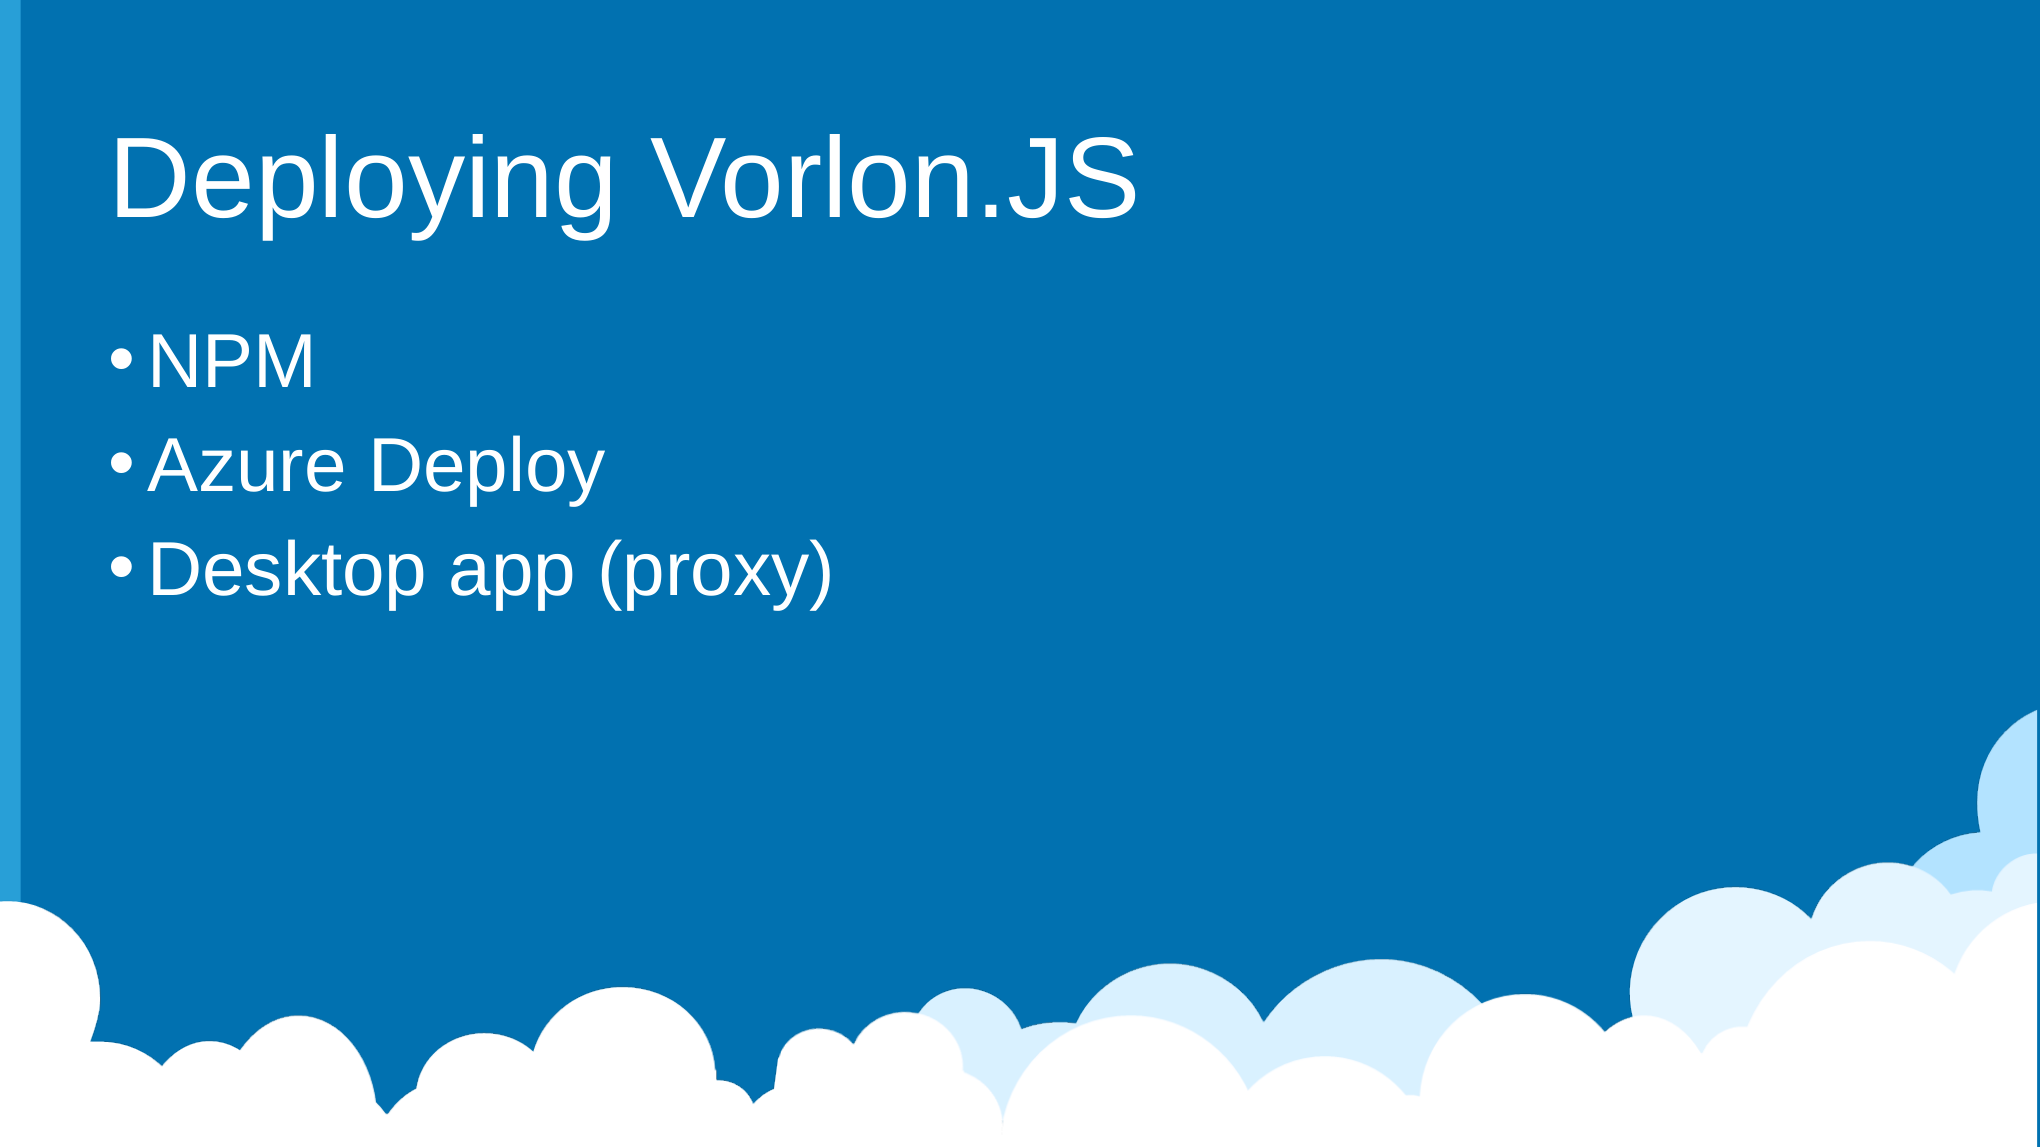

# Deploying Vorlon.JS
NPM
Azure Deploy
Desktop app (proxy)